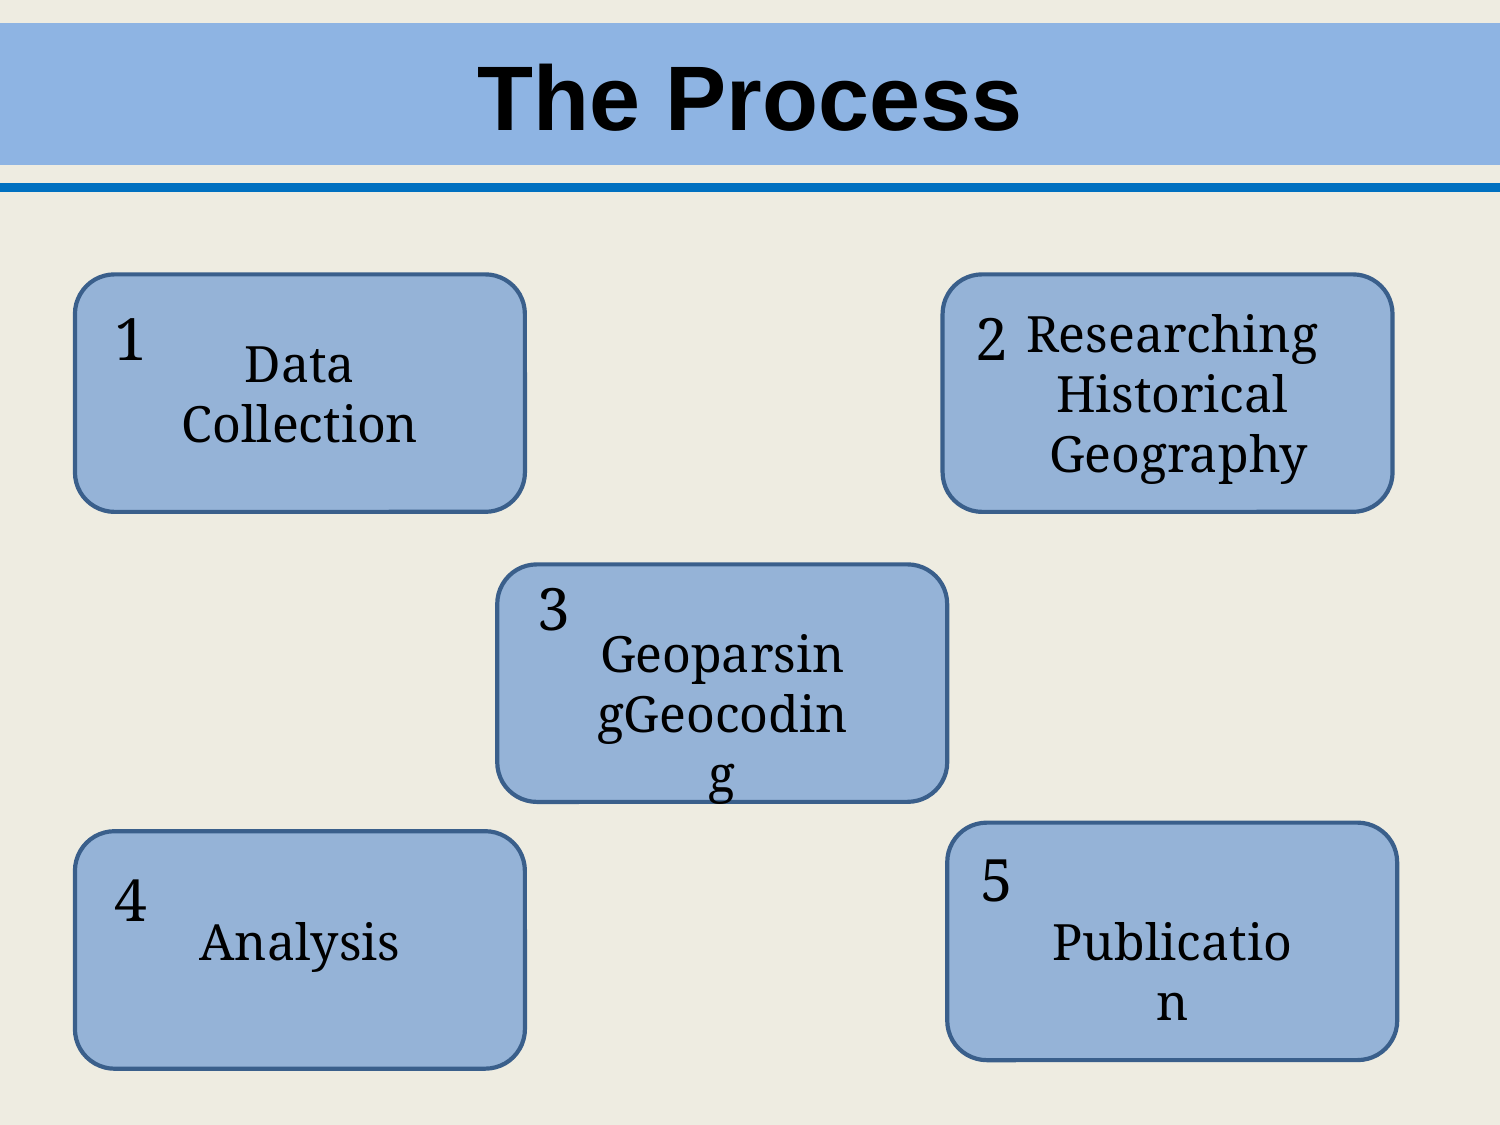

The Process

1
2
Researching
Historical
 Geography
Data Collection

3
GeoparsingGeocoding

5
4
Publication
Analysis